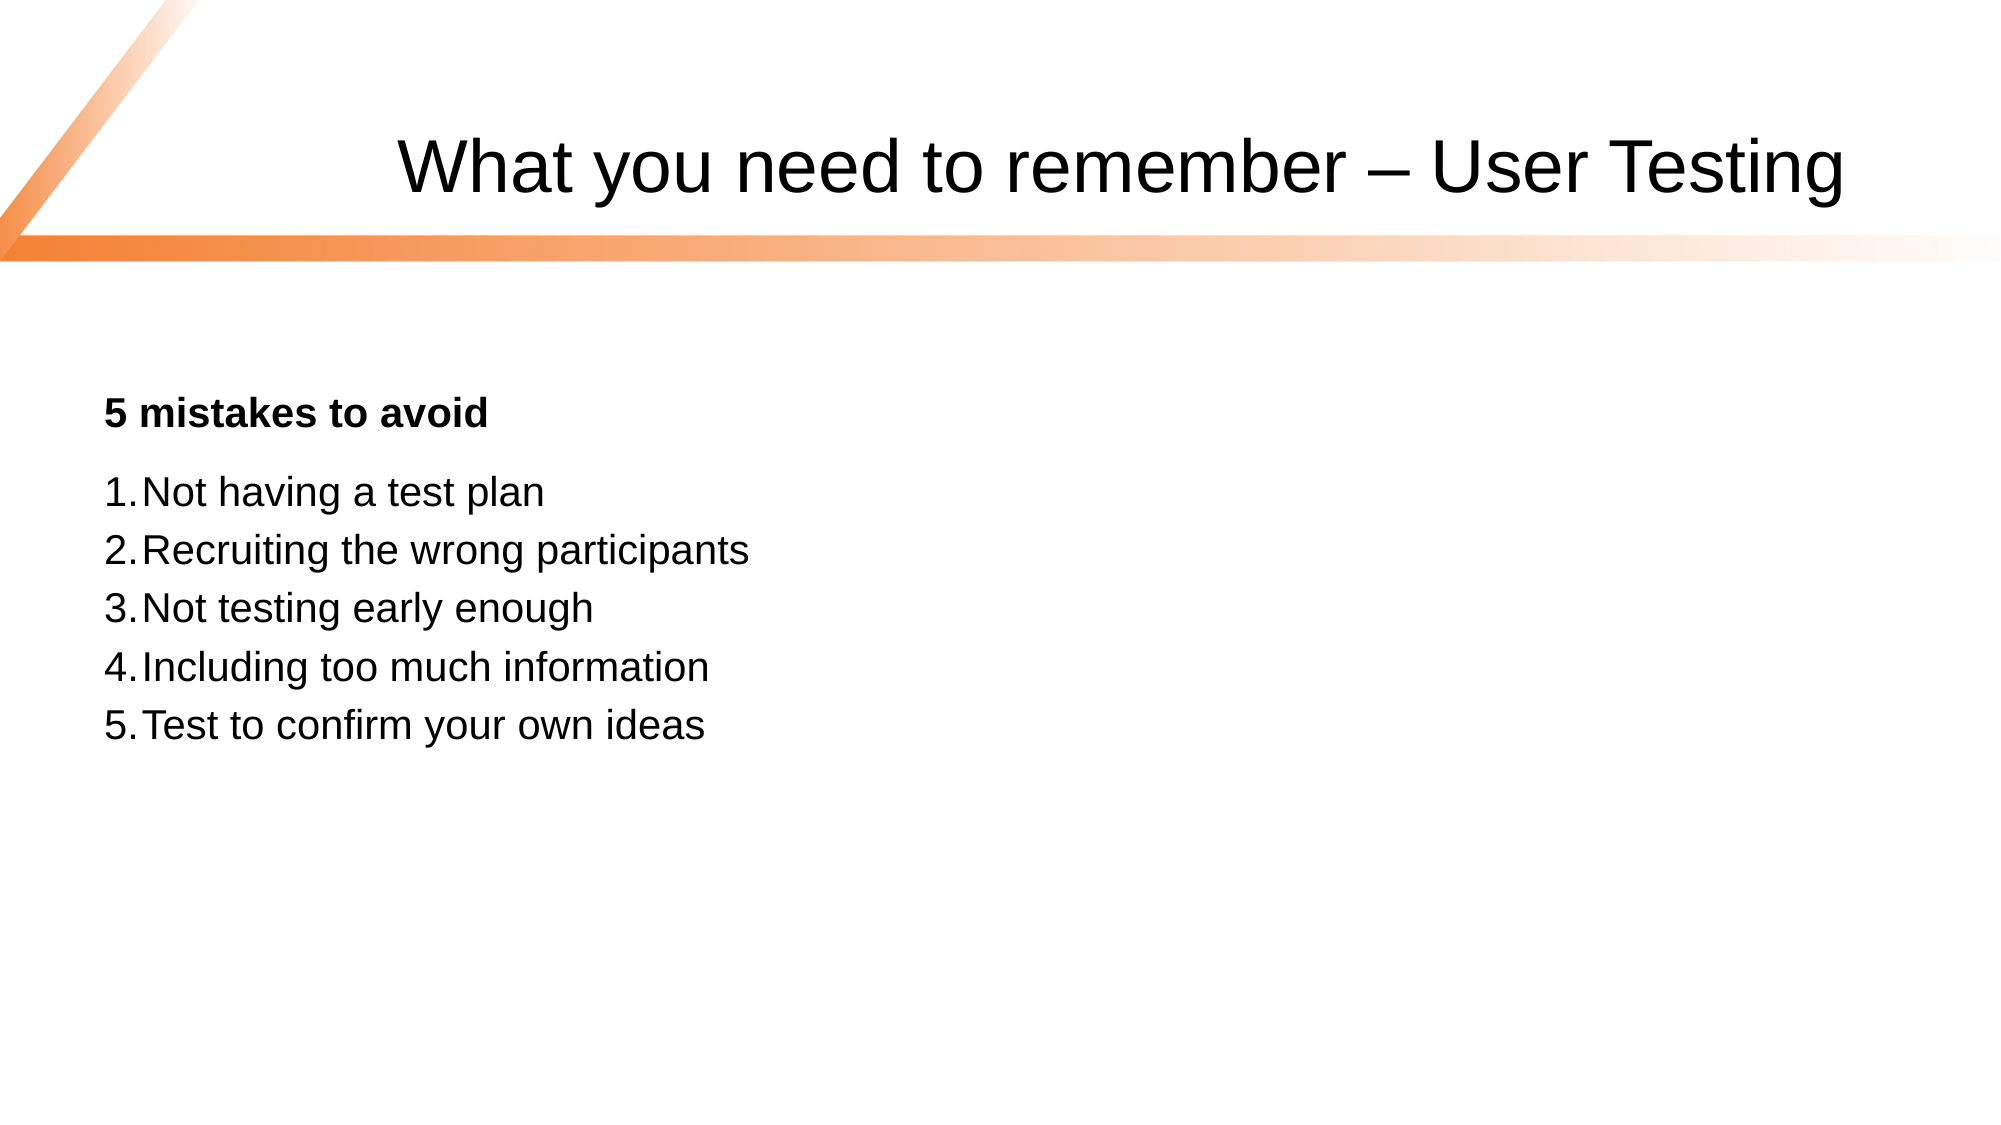

# What you need to remember – User Testing
5 mistakes to avoid
Not having a test plan
Recruiting the wrong participants
Not testing early enough
Including too much information
Test to confirm your own ideas